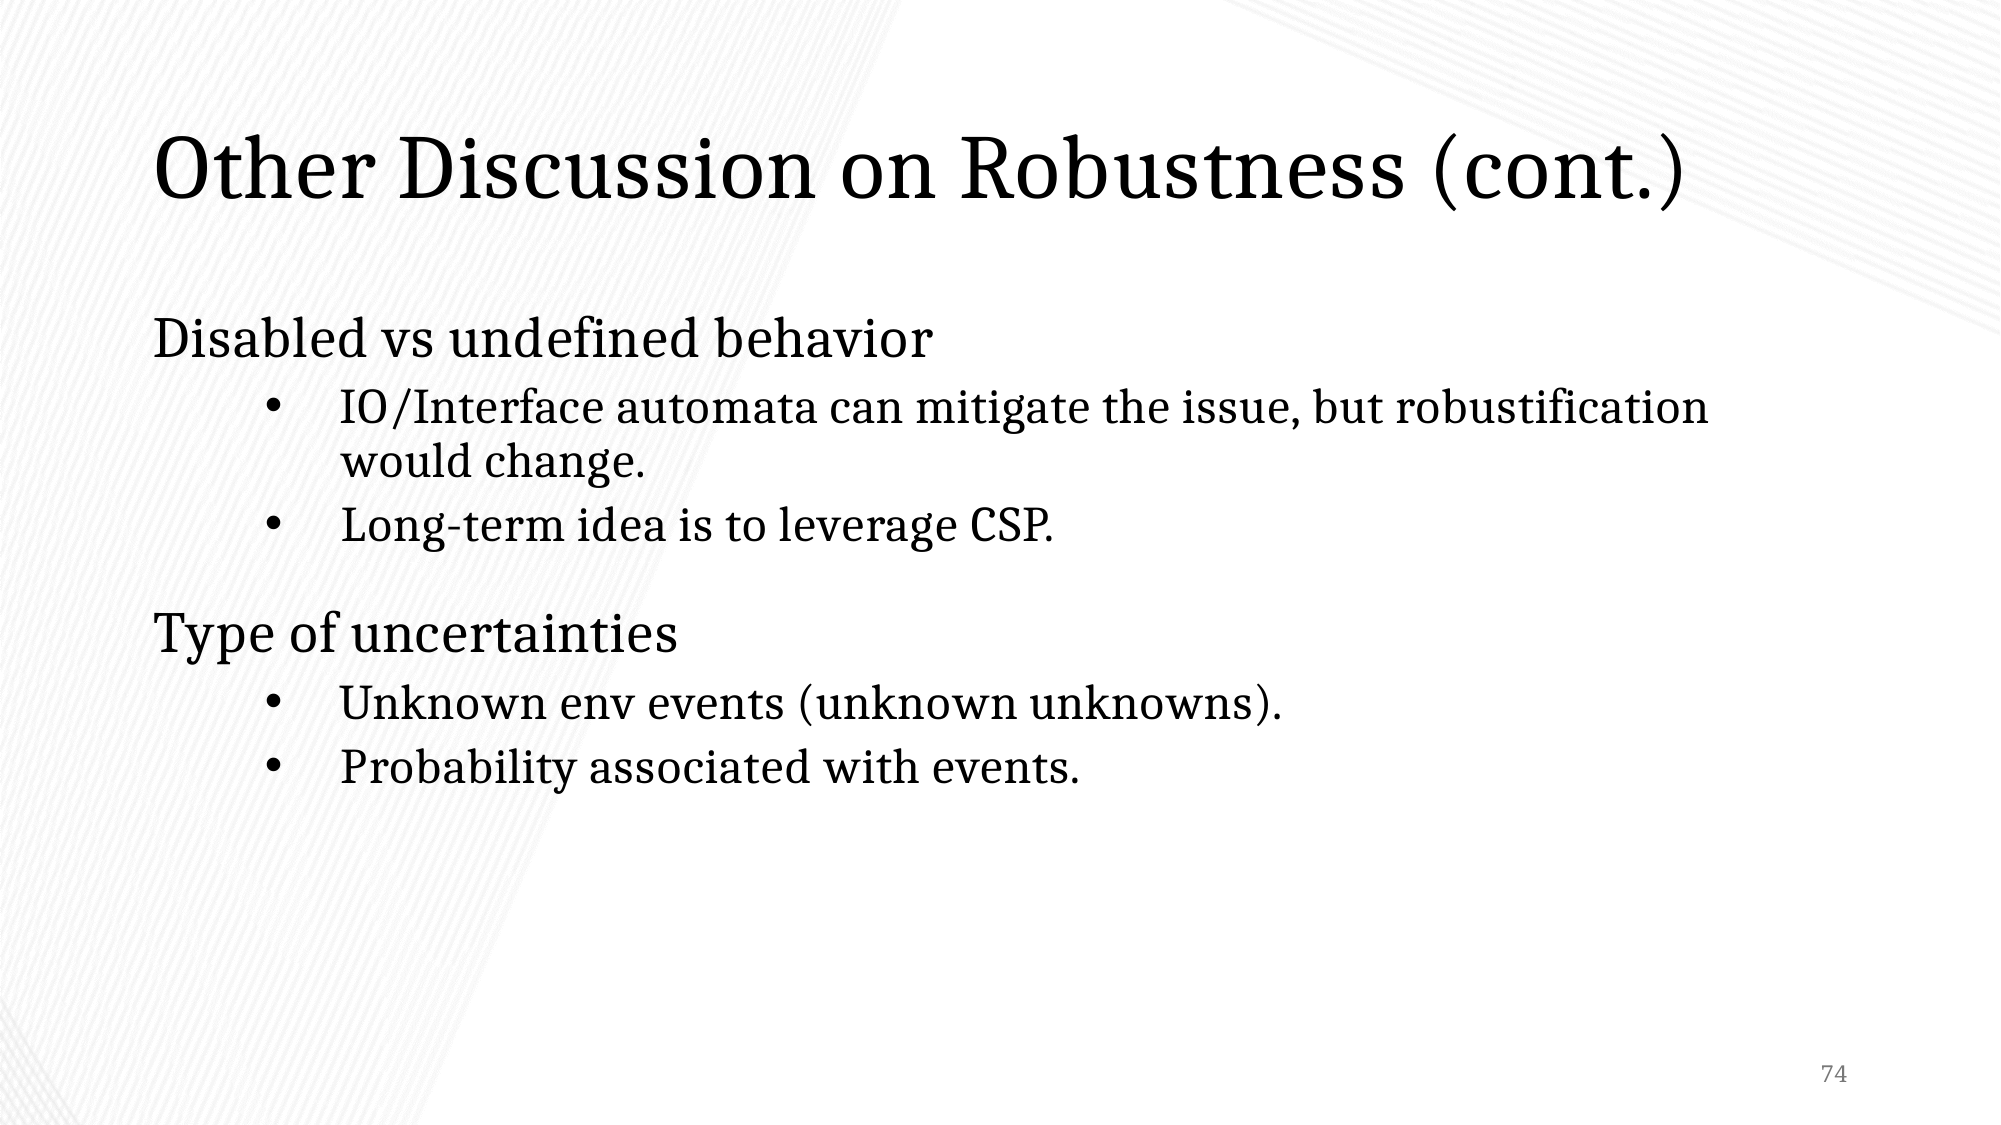

# Other Discussion on Robustness (cont.)
Disabled vs undefined behavior
IO/Interface automata can mitigate the issue, but robustification would change.
Long-term idea is to leverage CSP.
Type of uncertainties
Unknown env events (unknown unknowns).
Probability associated with events.
74